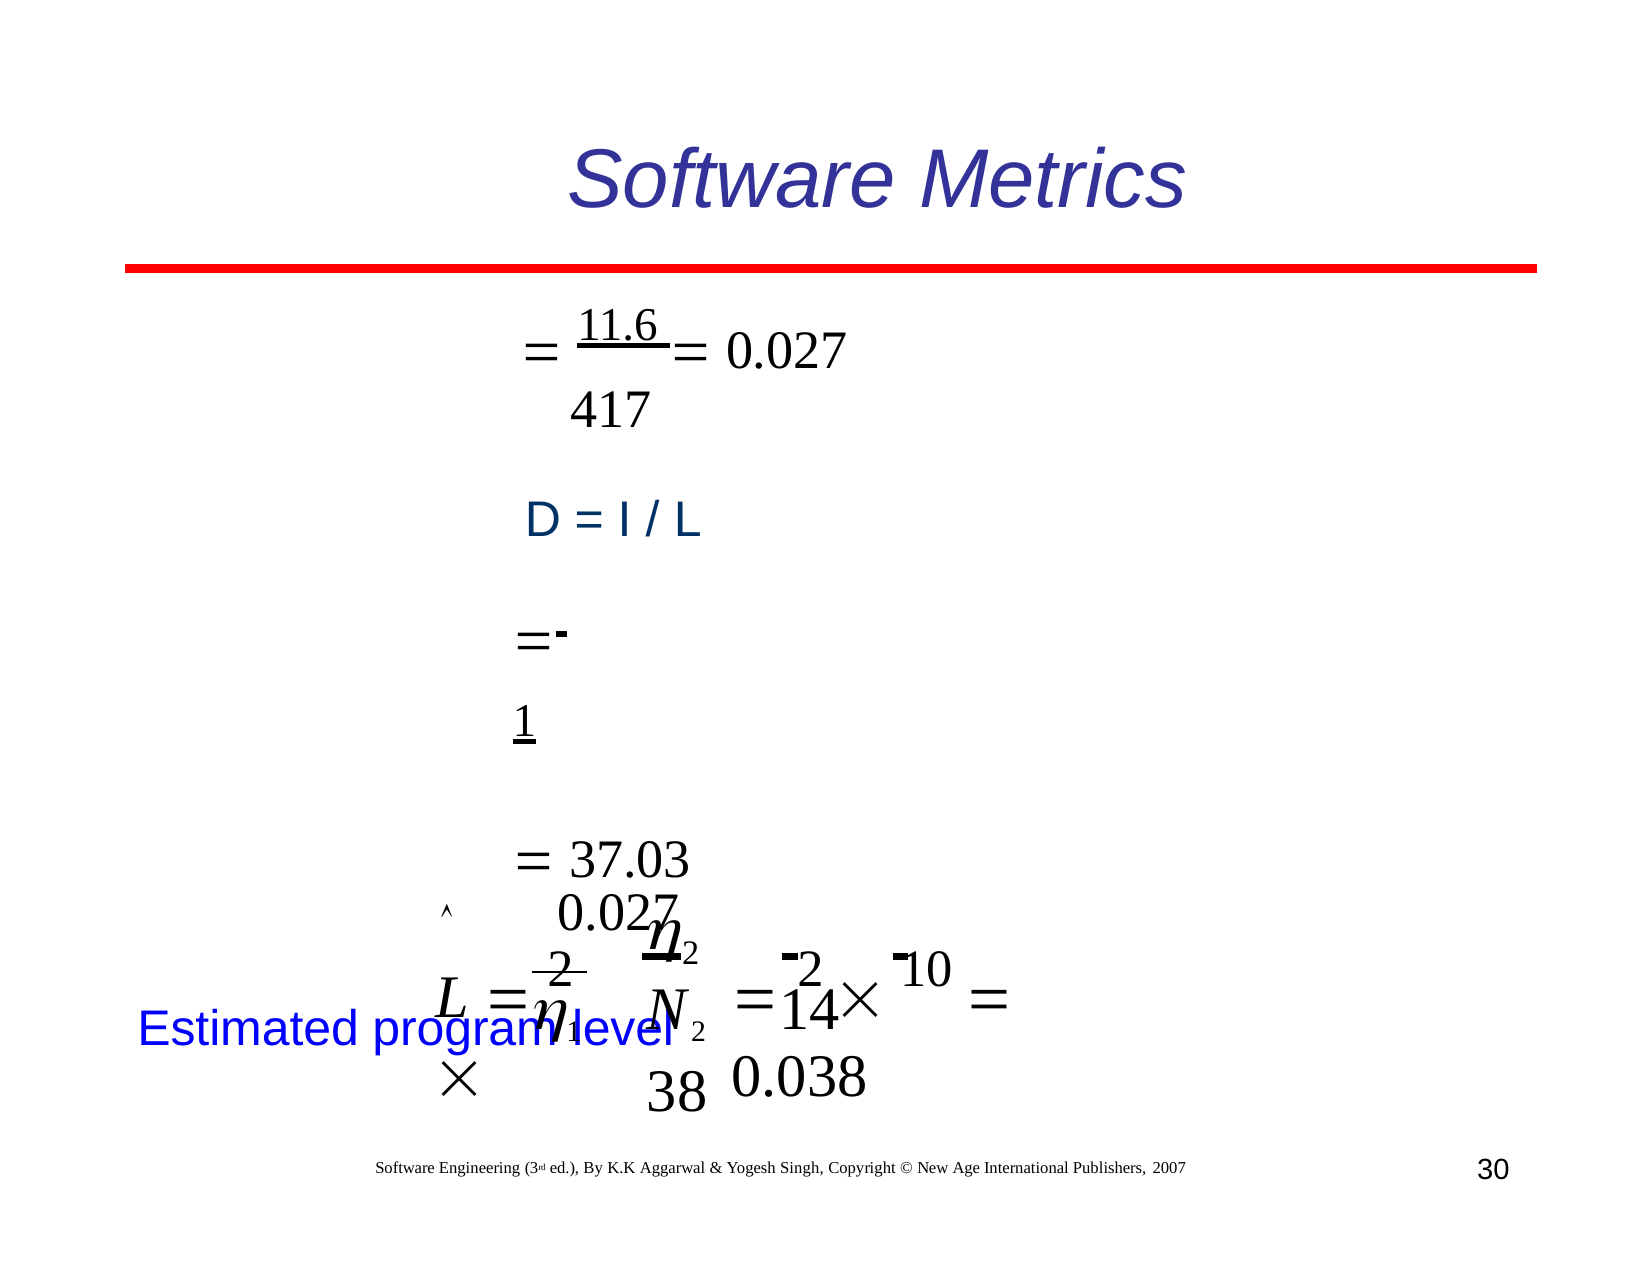

# Software Metrics

= 11.6 = 0.027
417
D = I / L

= 	1	= 37.03
0.027

Estimated program level
η
∧
L =	2 ×
=	2 × 10 = 0.038
2
η1	N2	14	38

30
Software Engineering (3rd  ed.), By K.K Aggarwal & Yogesh Singh, Copyright © New Age International Publishers, 2007